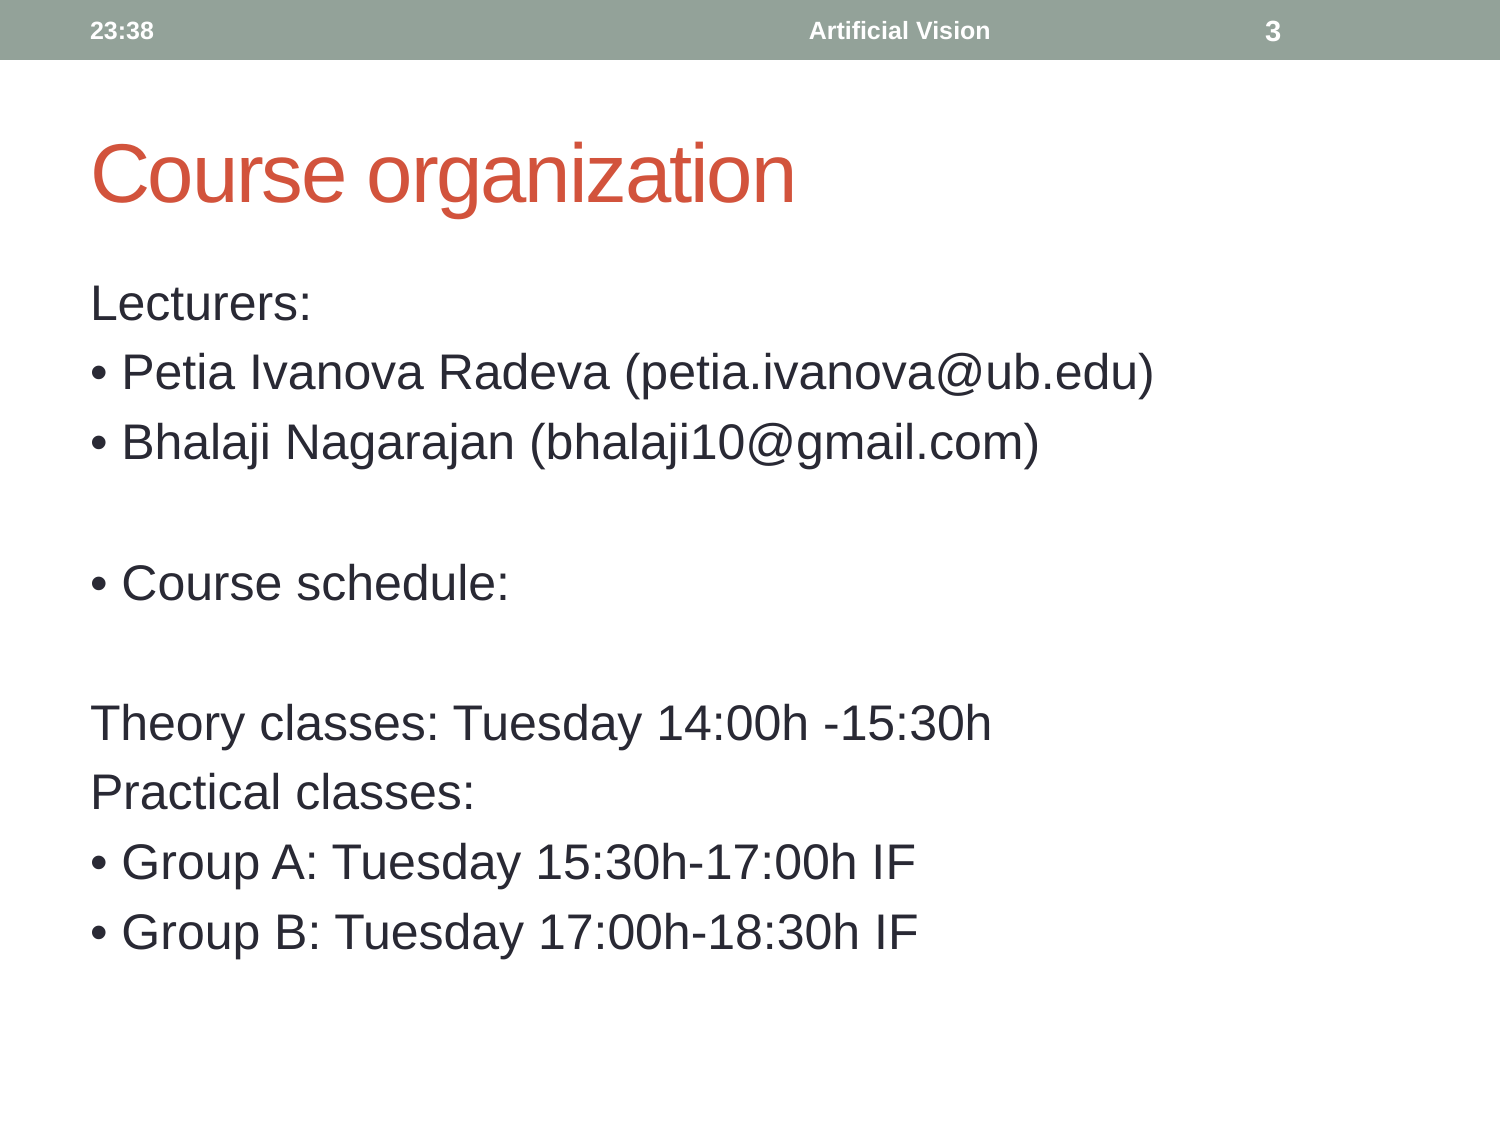

23:38
Artificial Vision
3
# Course organization
Lecturers:
• Petia Ivanova Radeva (petia.ivanova@ub.edu)
• Bhalaji Nagarajan (bhalaji10@gmail.com)

• Course schedule:

Theory classes: Tuesday 14:00h -15:30h
Practical classes:
• Group A: Tuesday 15:30h-17:00h IF
• Group B: Tuesday 17:00h-18:30h IF